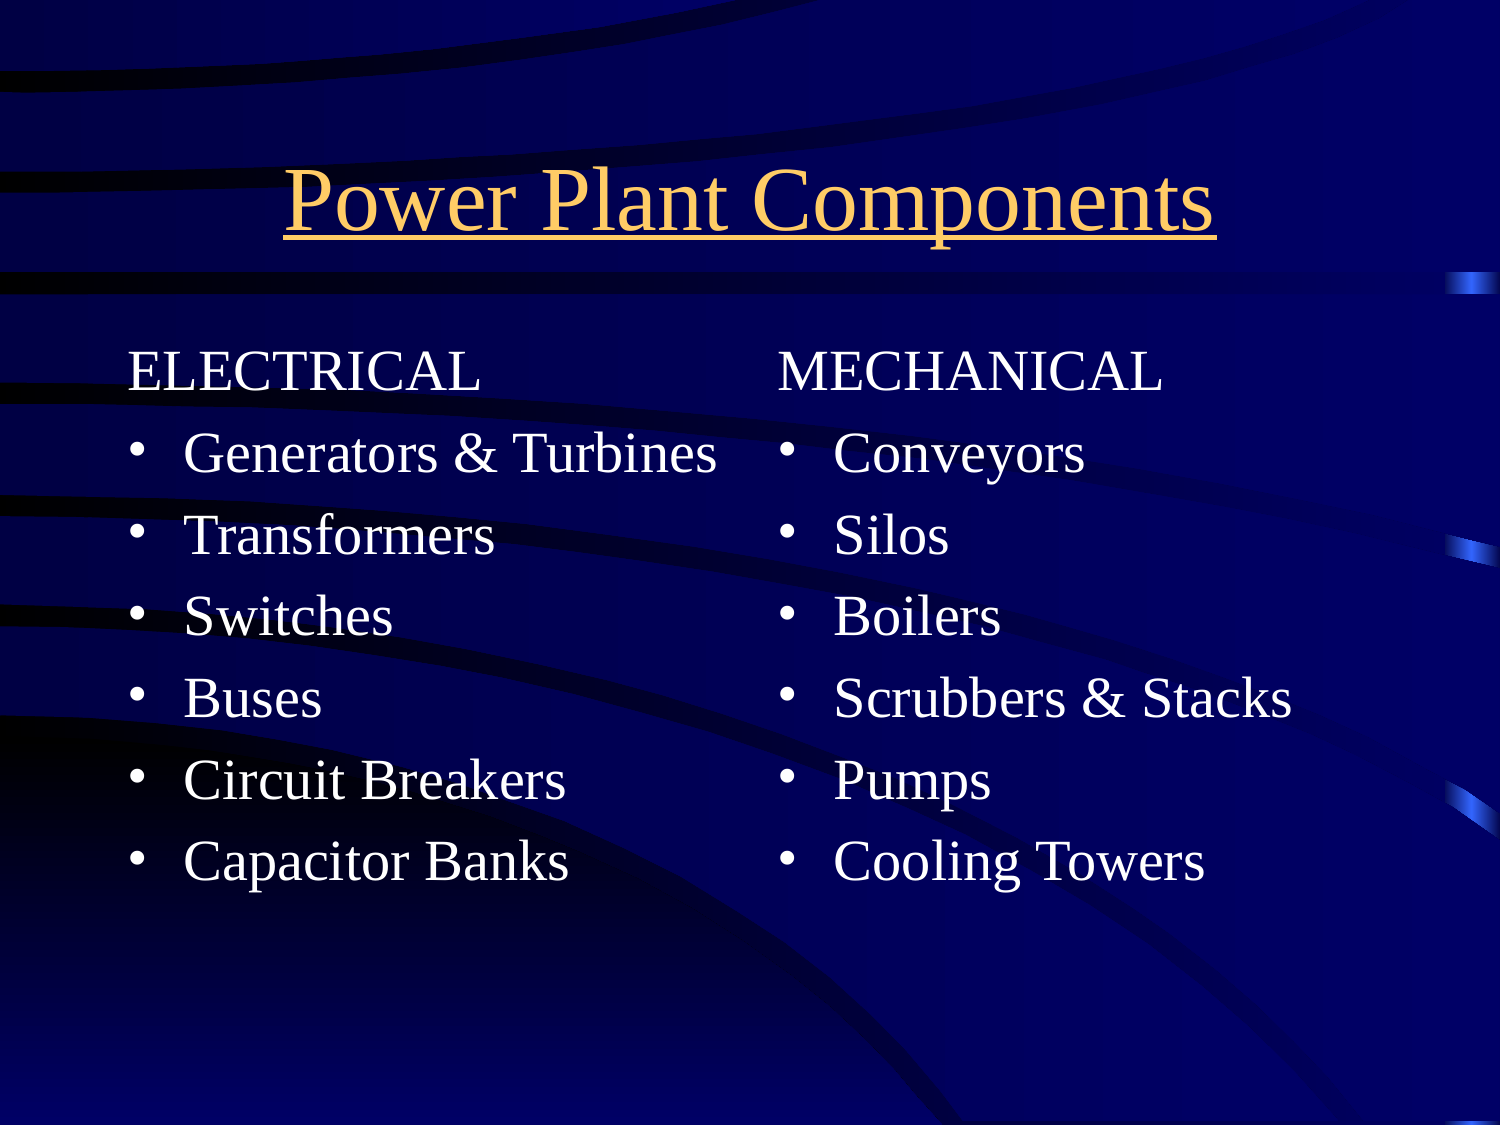

# Power Plant Components
ELECTRICAL
Generators & Turbines
Transformers
Switches
Buses
Circuit Breakers
Capacitor Banks
MECHANICAL
Conveyors
Silos
Boilers
Scrubbers & Stacks
Pumps
Cooling Towers